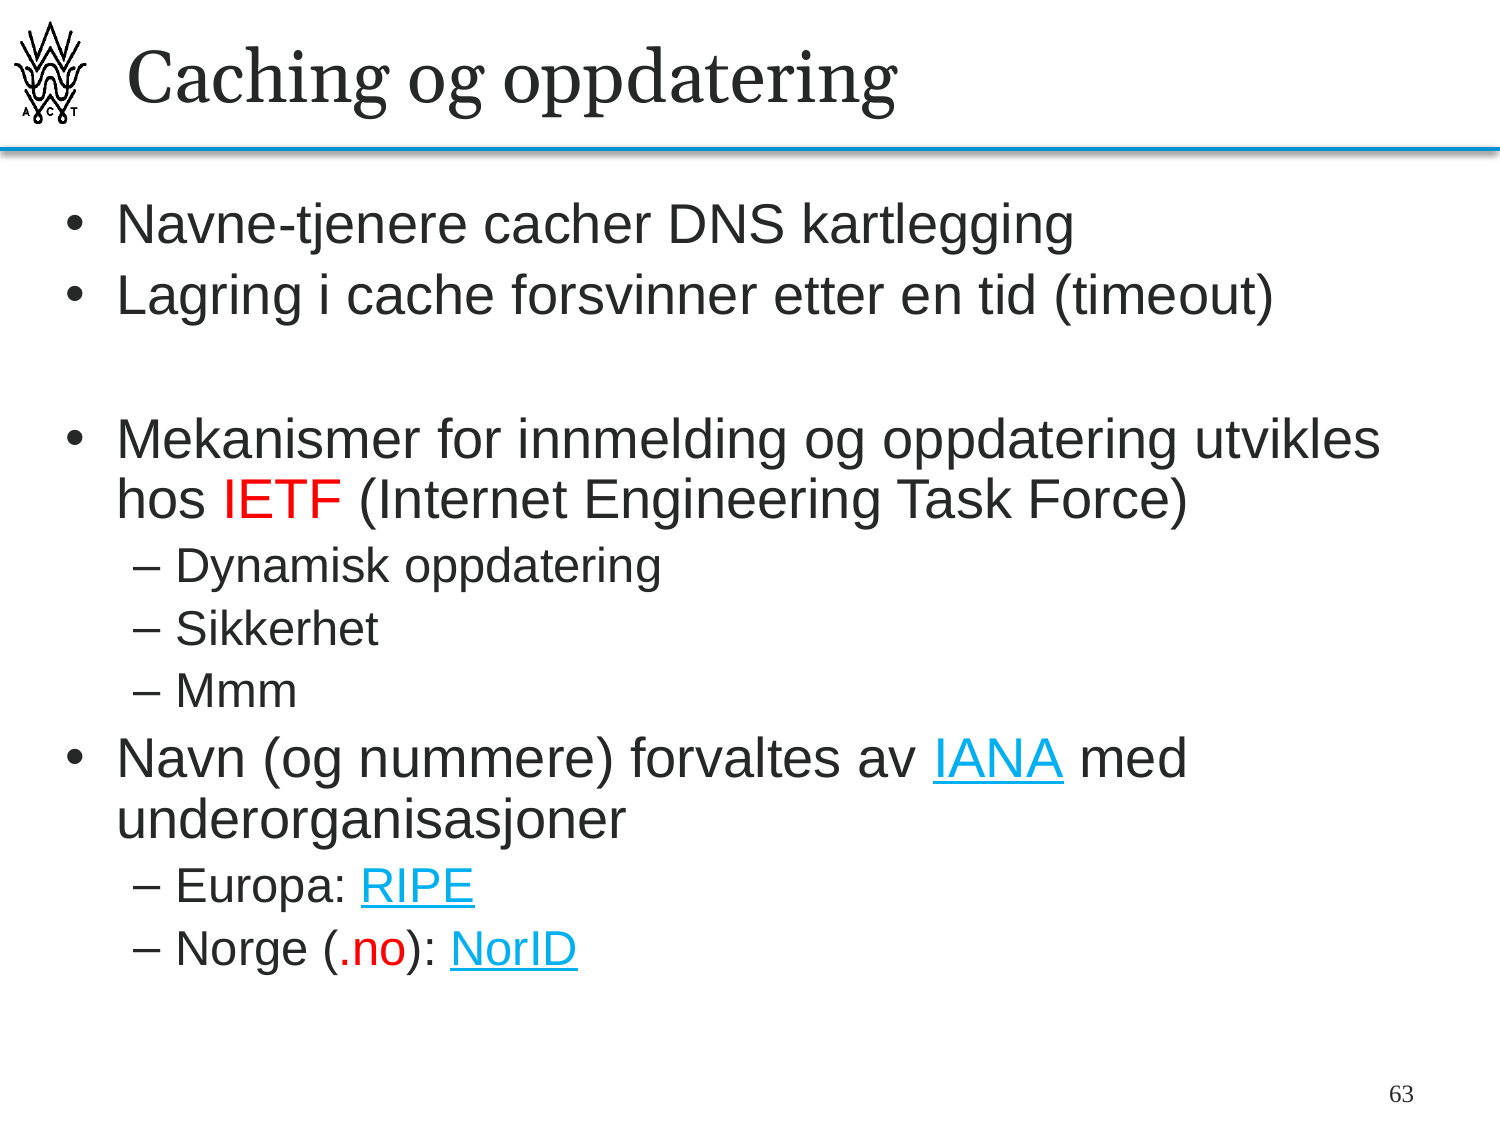

# Caching og oppdatering
Navne-tjenere cacher DNS kartlegging
Lagring i cache forsvinner etter en tid (timeout)

Mekanismer for innmelding og oppdatering utvikles hos IETF (Internet Engineering Task Force)
Dynamisk oppdatering
Sikkerhet
Mmm
Navn (og nummere) forvaltes av IANA med underorganisasjoner
Europa: RIPE
Norge (.no): NorID
63